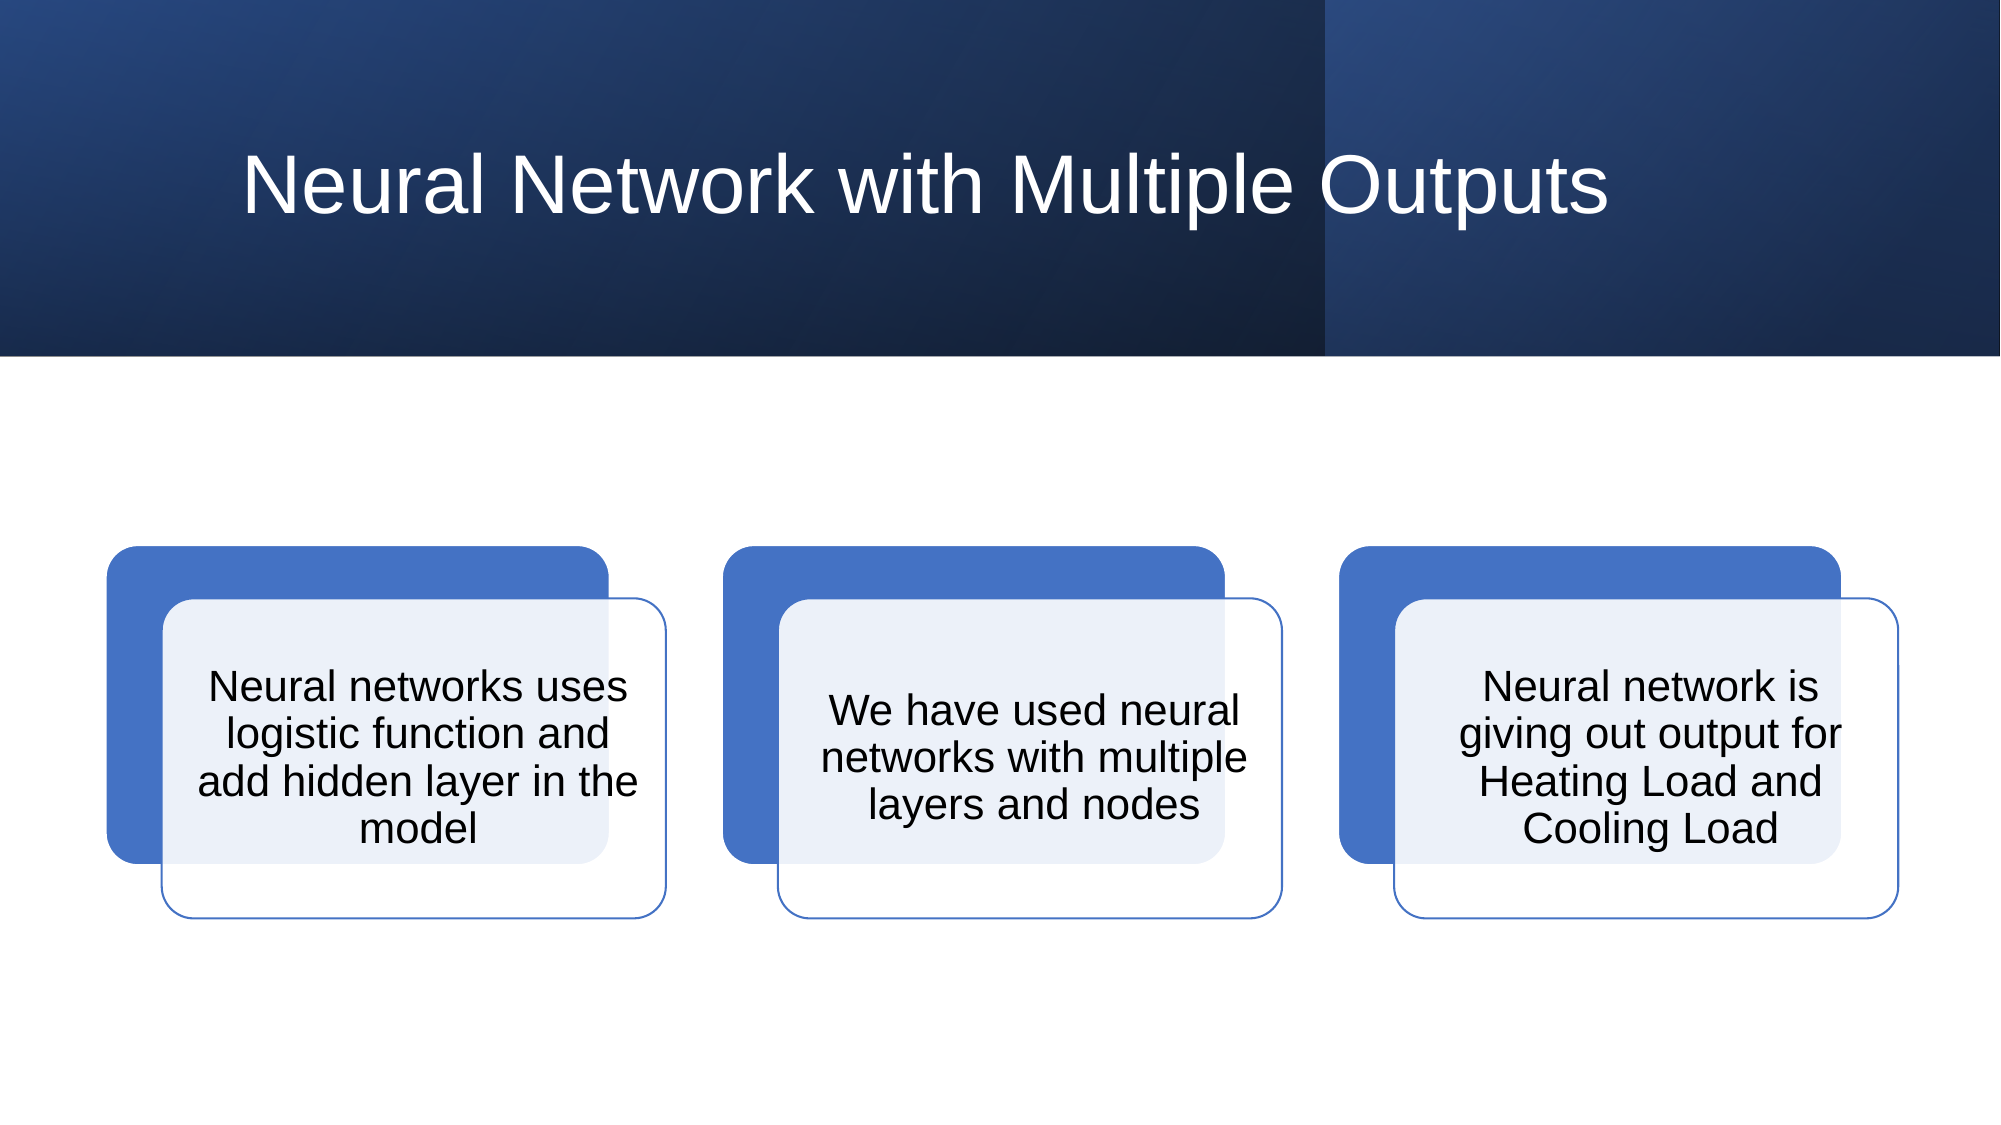

# Neural Network with Multiple Outputs
Neural networks uses logistic function and add hidden layer in the model
We have used neural networks with multiple layers and nodes
Neural network is giving out output for Heating Load and Cooling Load